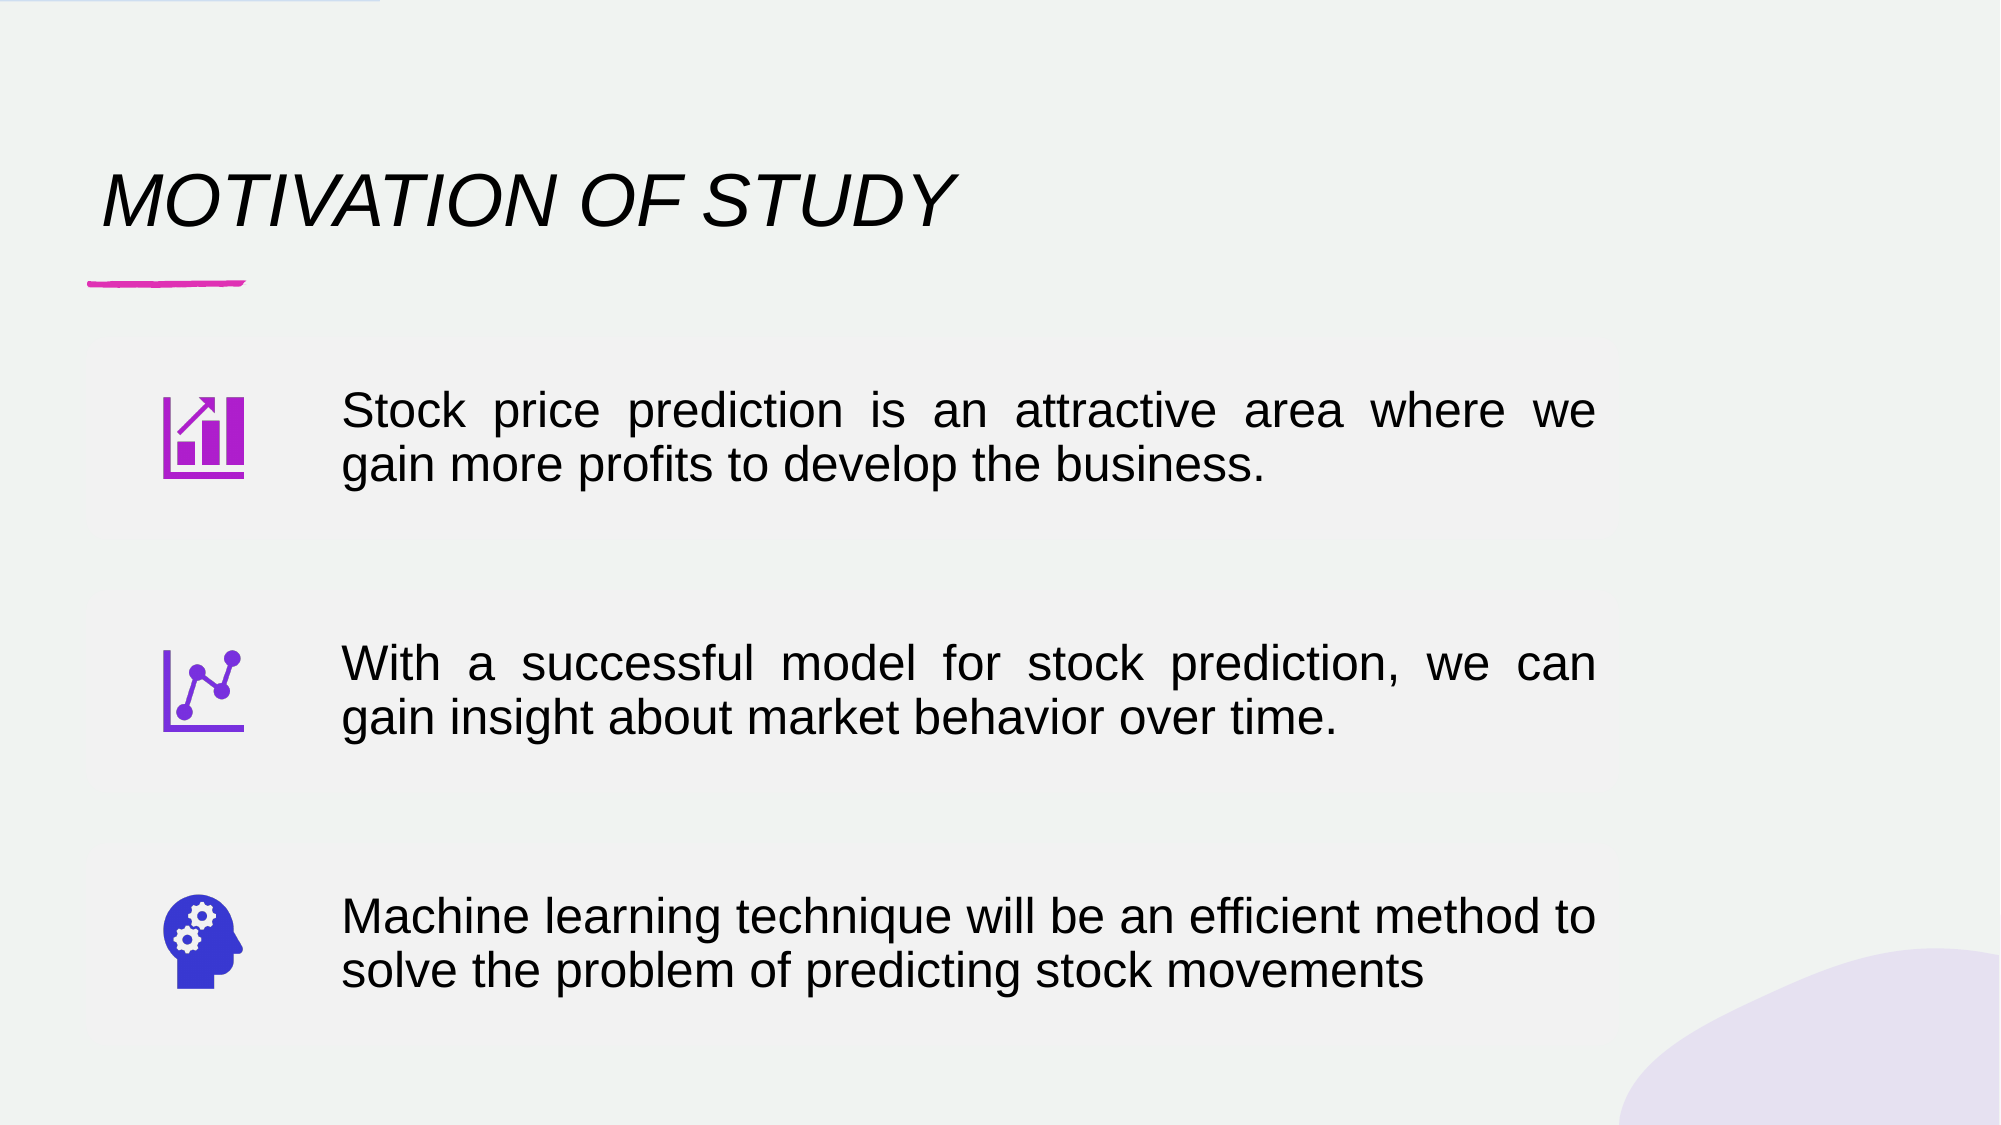

# MOTIVATION OF STUDY

Stock price prediction is an attractive area where we gain more profits to develop the business.
With a successful model for stock prediction, we can gain insight about market behavior over time.
Machine learning technique will be an efficient method to solve the problem of predicting stock movements